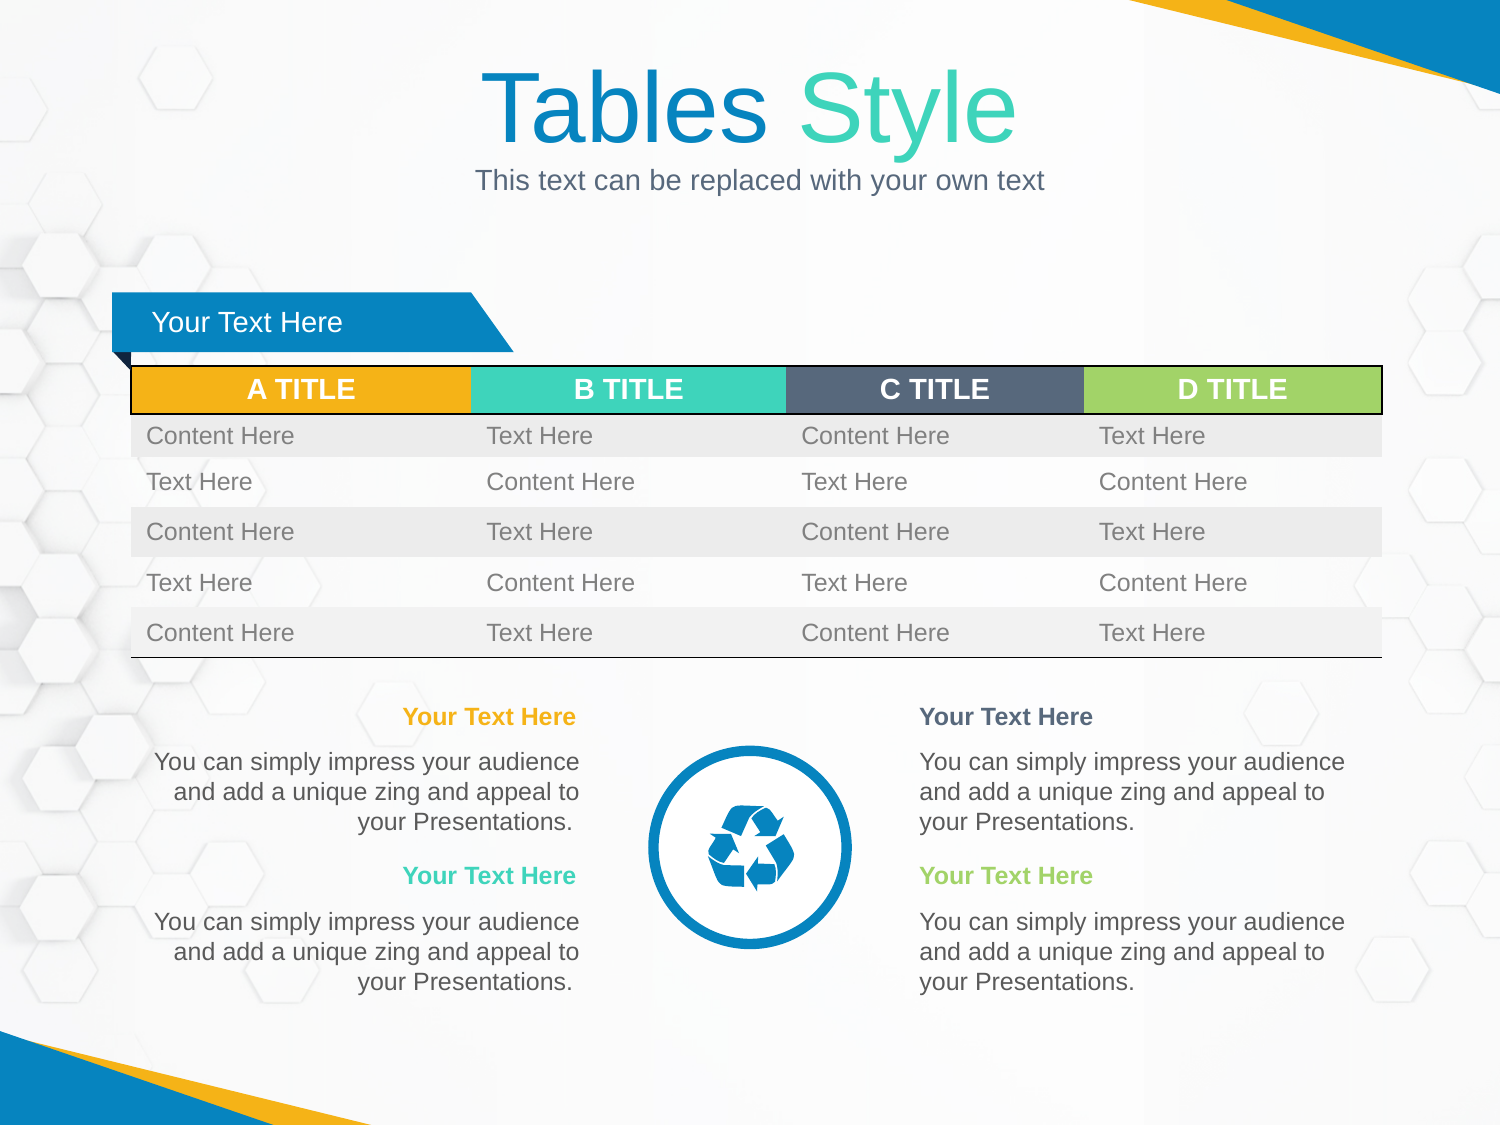

# Tables Style
This text can be replaced with your own text

Your Text Here
| A TITLE | B TITLE | C TITLE | D TITLE |
| --- | --- | --- | --- |
| Content Here | Text Here | Content Here | Text Here |
| Text Here | Content Here | Text Here | Content Here |
| Content Here | Text Here | Content Here | Text Here |
| Text Here | Content Here | Text Here | Content Here |
| Content Here | Text Here | Content Here | Text Here |
Your Text Here
You can simply impress your audience and add a unique zing and appeal to your Presentations.
Your Text Here
You can simply impress your audience and add a unique zing and appeal to your Presentations.

Your Text Here
You can simply impress your audience and add a unique zing and appeal to your Presentations.
Your Text Here
You can simply impress your audience and add a unique zing and appeal to your Presentations.